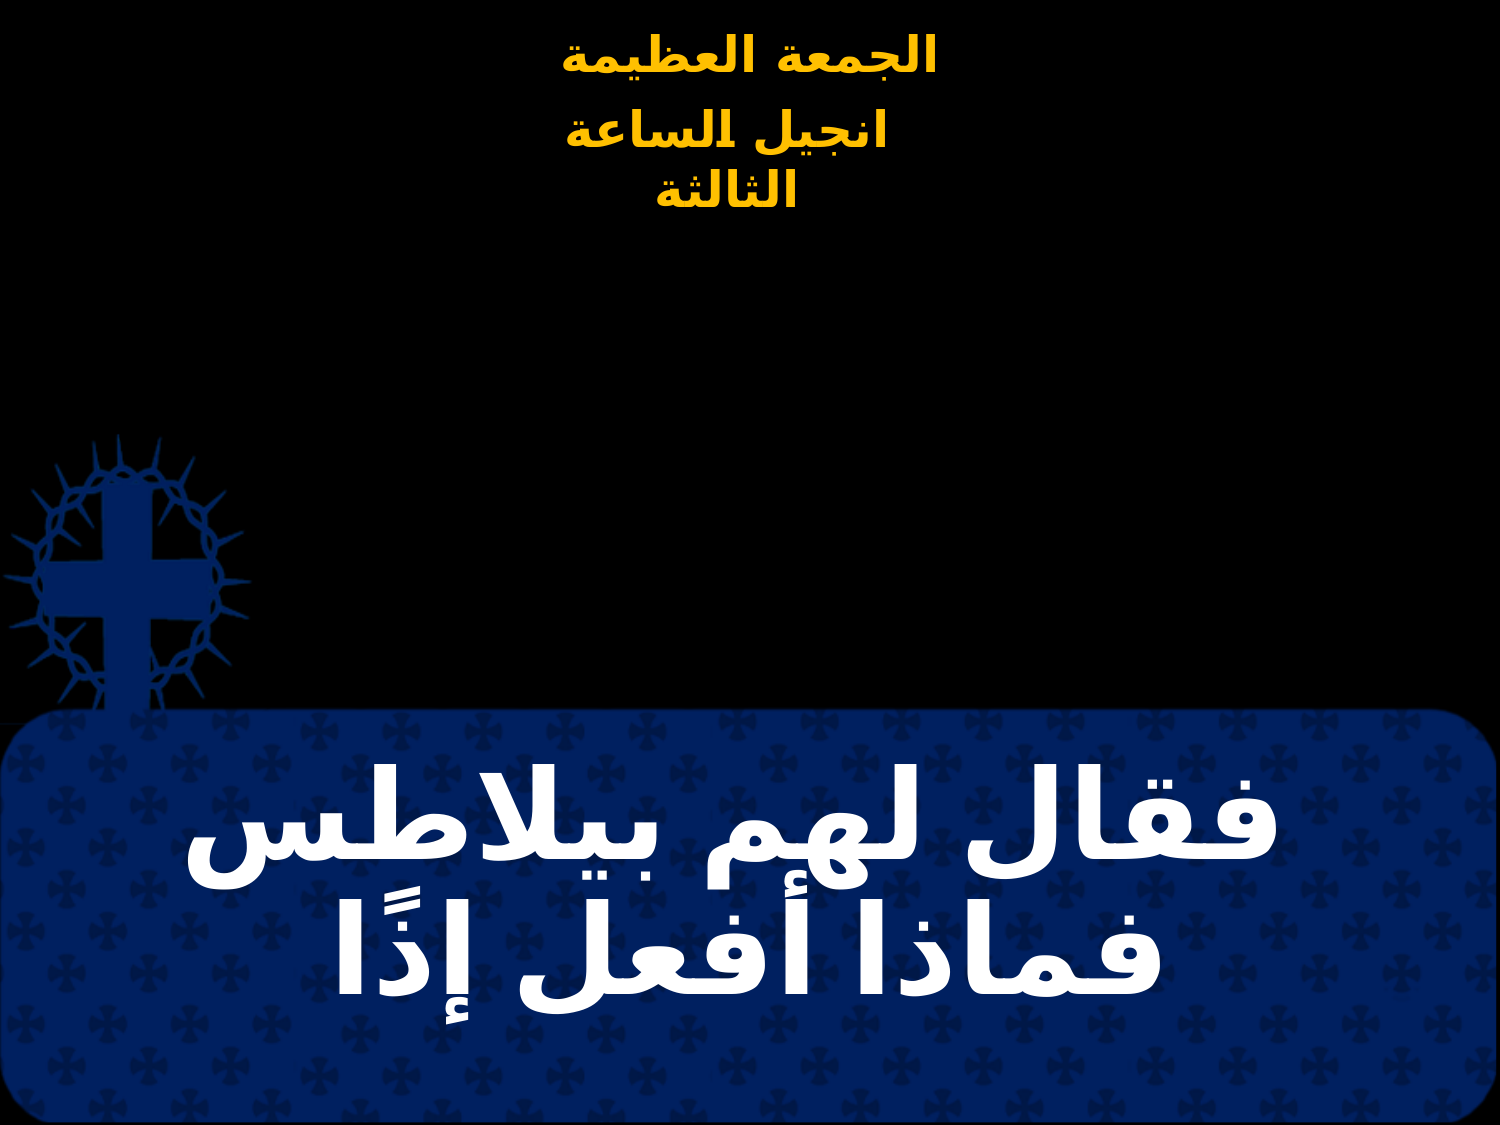

# فقال لهم بيلاطس فماذا أفعل إذًا